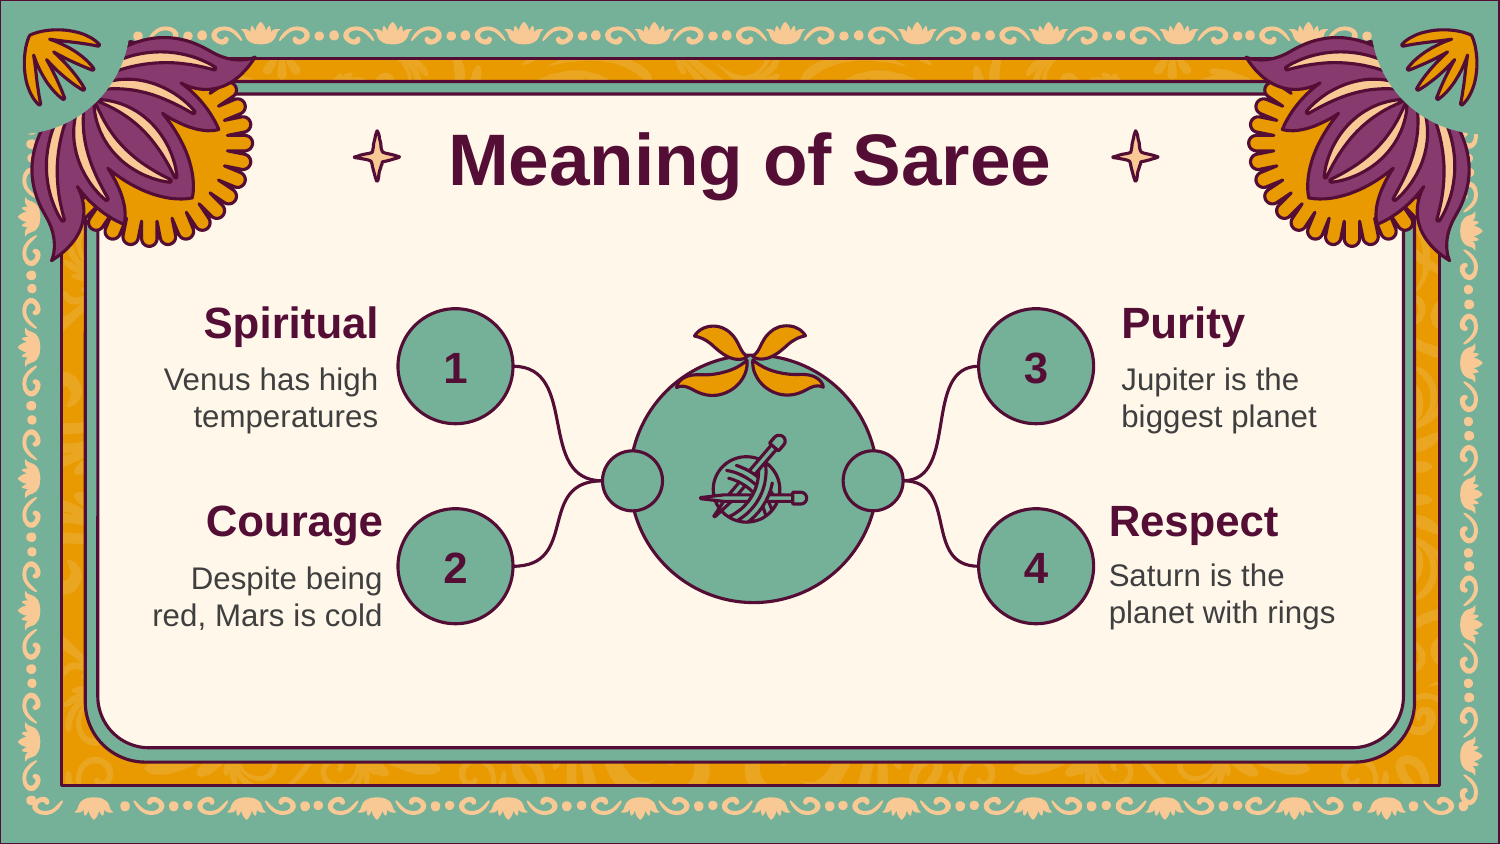

# Meaning of Saree

Spiritual
Purity
1
3

Venus has high temperatures
Jupiter is the biggest planet

Courage
Respect
2
4
Saturn is the planet with rings
Despite being red, Mars is cold